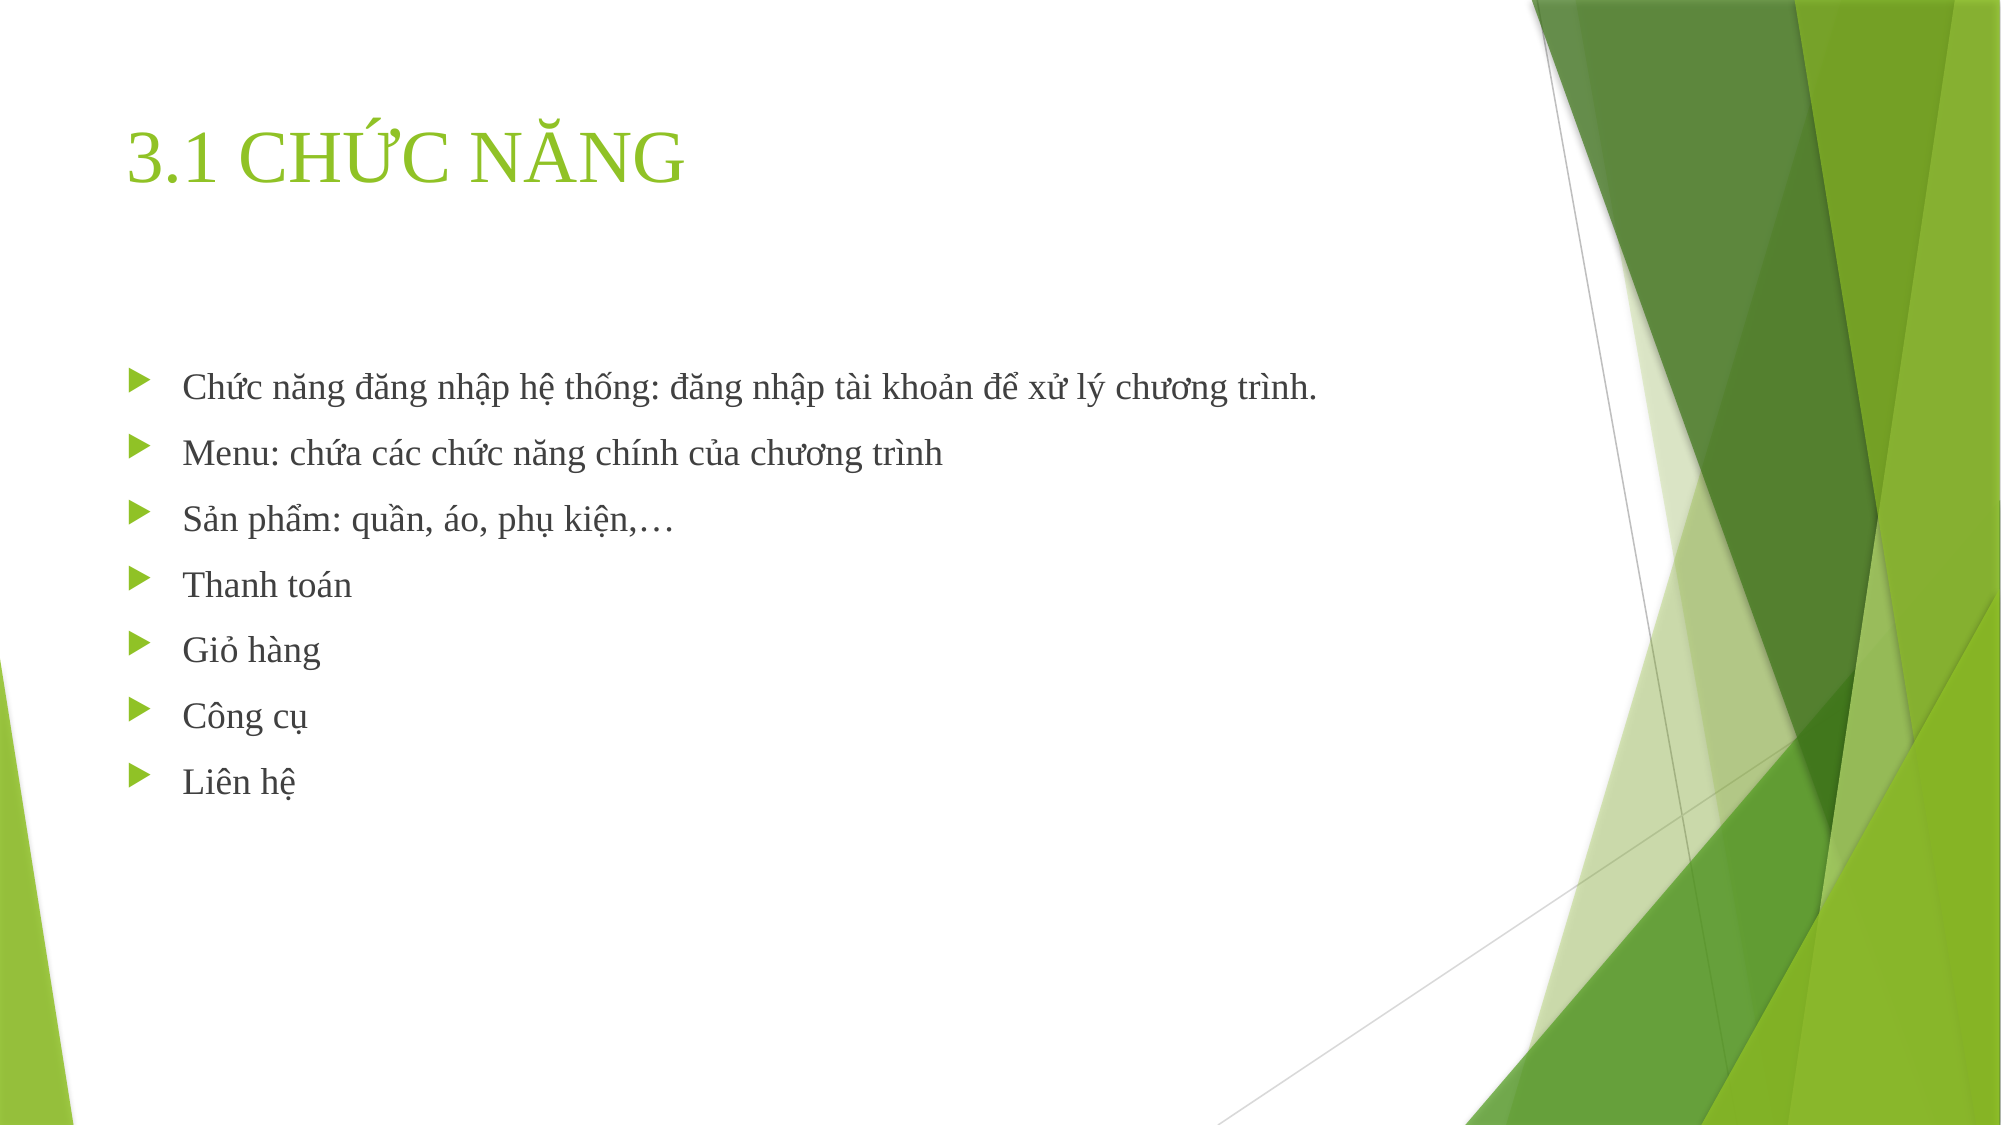

# 3.1 CHỨC NĂNG
Chức năng đăng nhập hệ thống: đăng nhập tài khoản để xử lý chương trình.
Menu: chứa các chức năng chính của chương trình
Sản phẩm: quần, áo, phụ kiện,…
Thanh toán
Giỏ hàng
Công cụ
Liên hệ